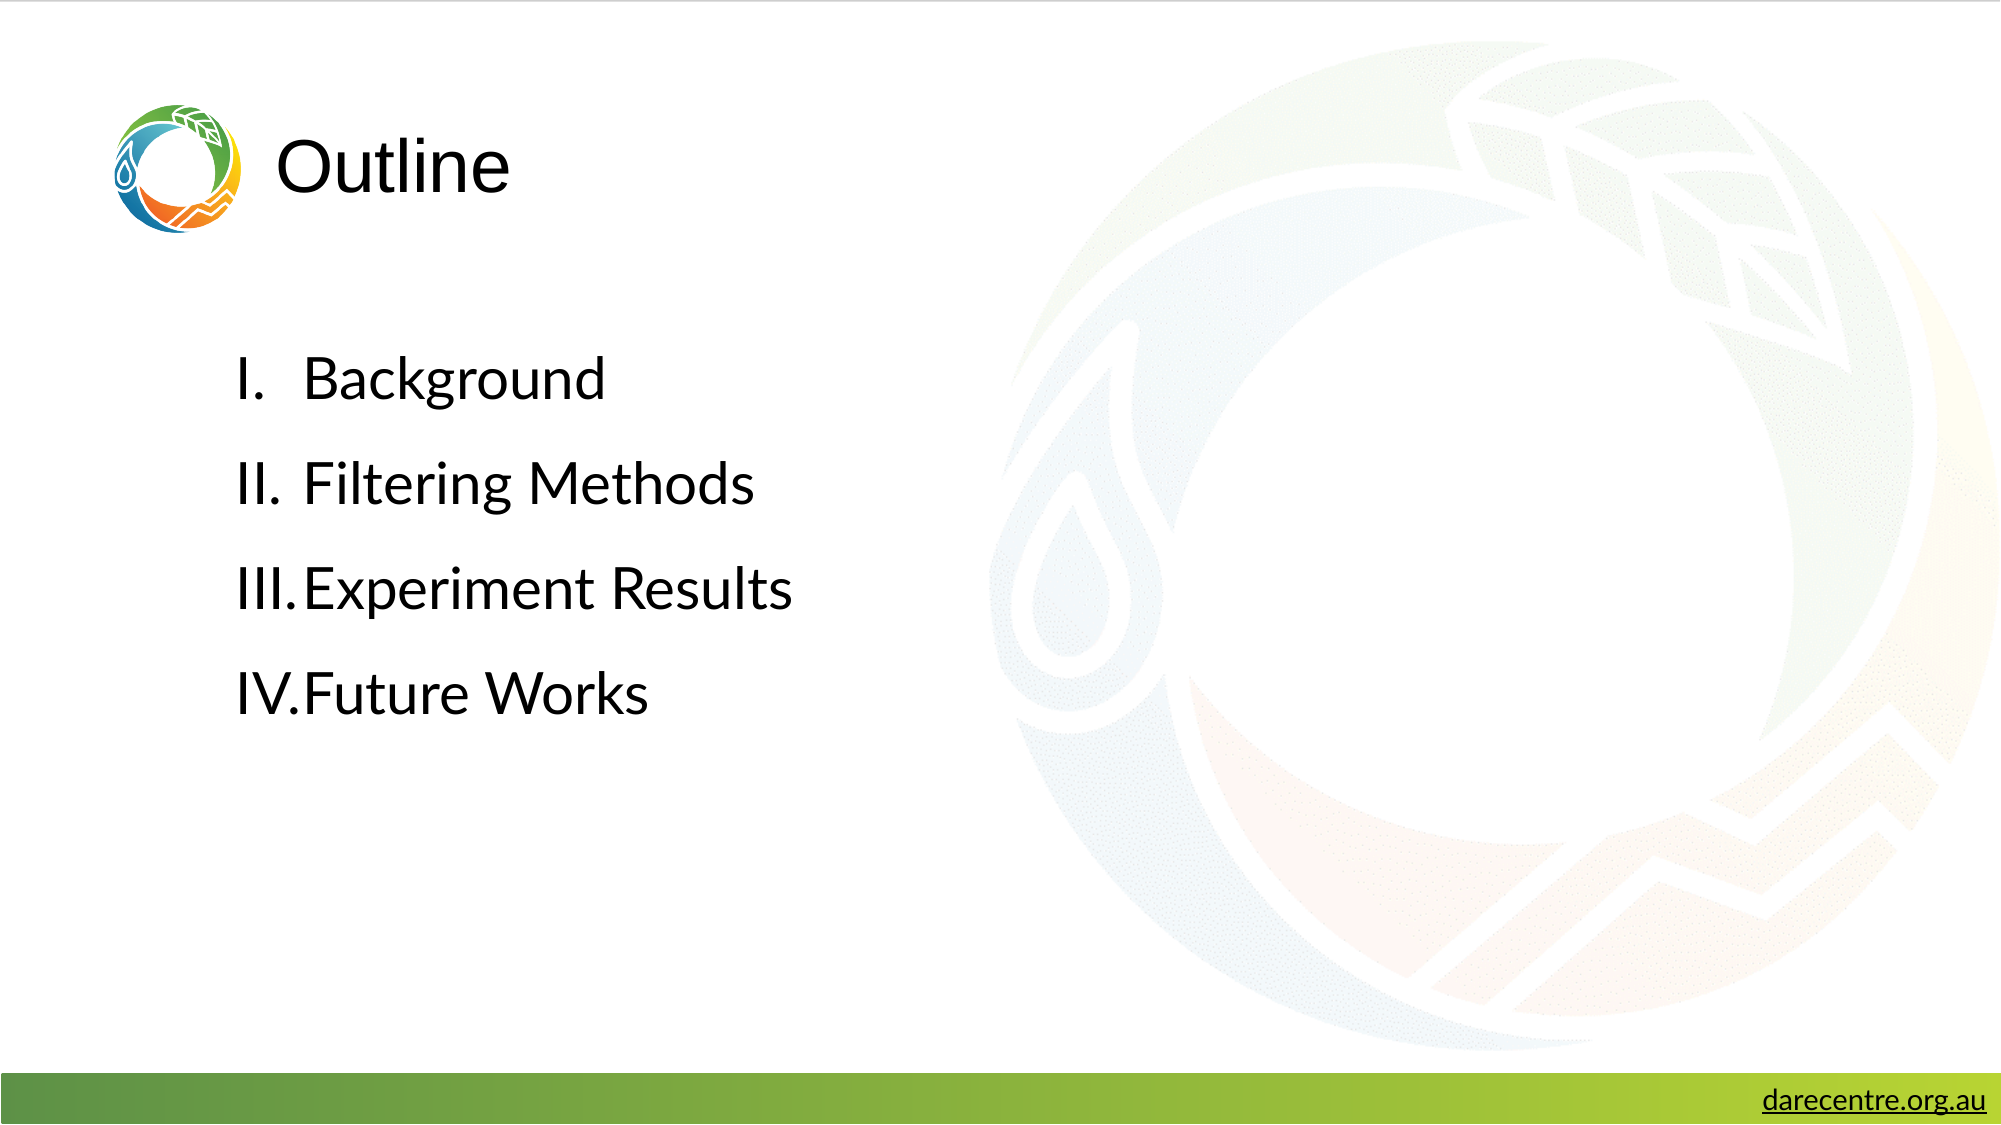

# Outline
Background
Filtering Methods
Experiment Results
Future Works